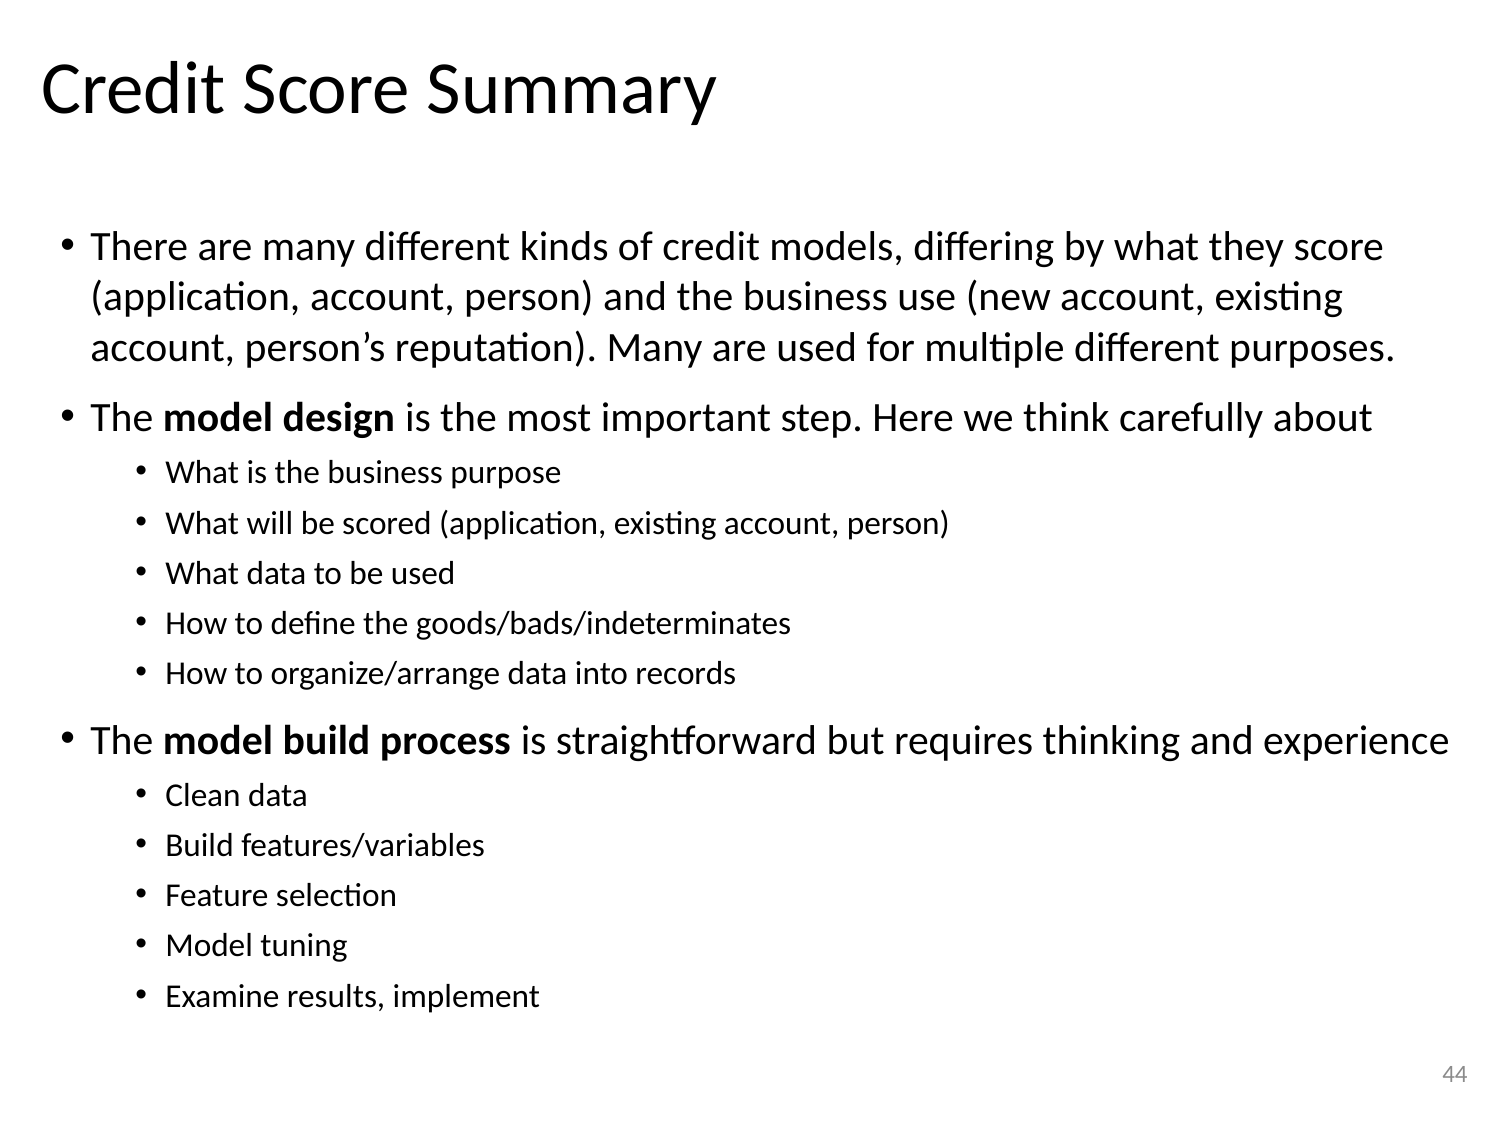

# Credit Score Summary
There are many different kinds of credit models, differing by what they score (application, account, person) and the business use (new account, existing account, person’s reputation). Many are used for multiple different purposes.
The model design is the most important step. Here we think carefully about
What is the business purpose
What will be scored (application, existing account, person)
What data to be used
How to define the goods/bads/indeterminates
How to organize/arrange data into records
The model build process is straightforward but requires thinking and experience
Clean data
Build features/variables
Feature selection
Model tuning
Examine results, implement

44